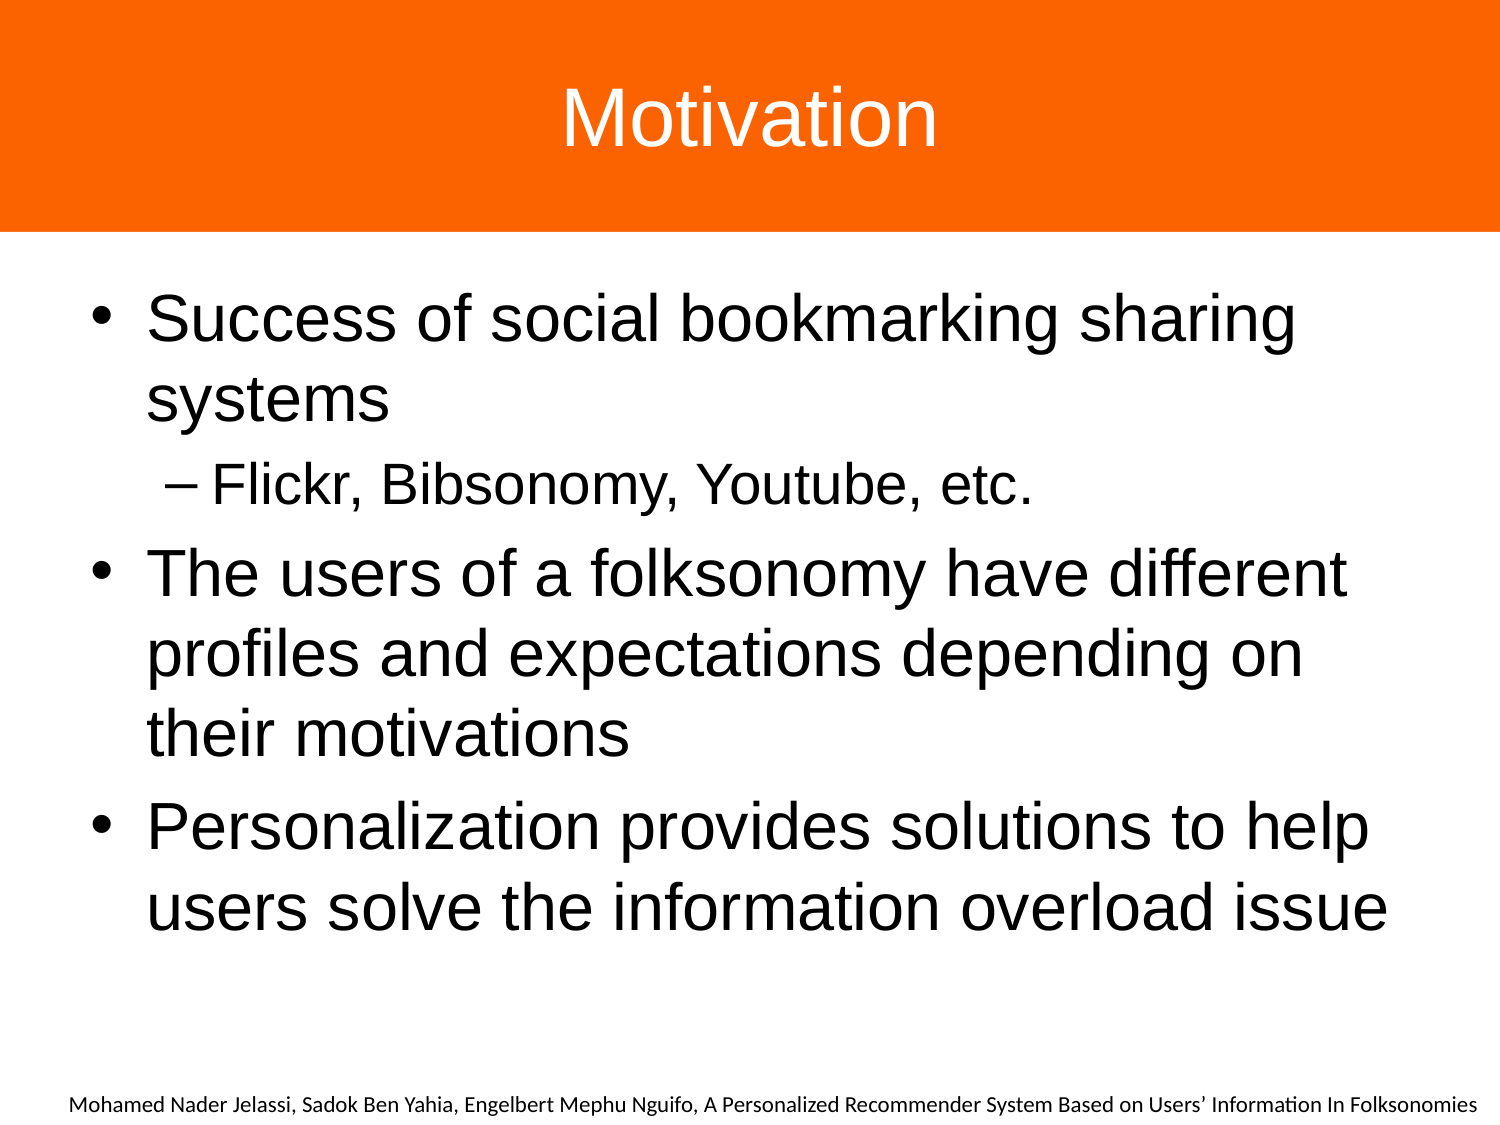

# Motivation
Success of social bookmarking sharing systems
Flickr, Bibsonomy, Youtube, etc.
The users of a folksonomy have different profiles and expectations depending on their motivations
Personalization provides solutions to help users solve the information overload issue

Mohamed Nader Jelassi, Sadok Ben Yahia, Engelbert Mephu Nguifo, A Personalized Recommender System Based on Users’ Information In Folksonomies